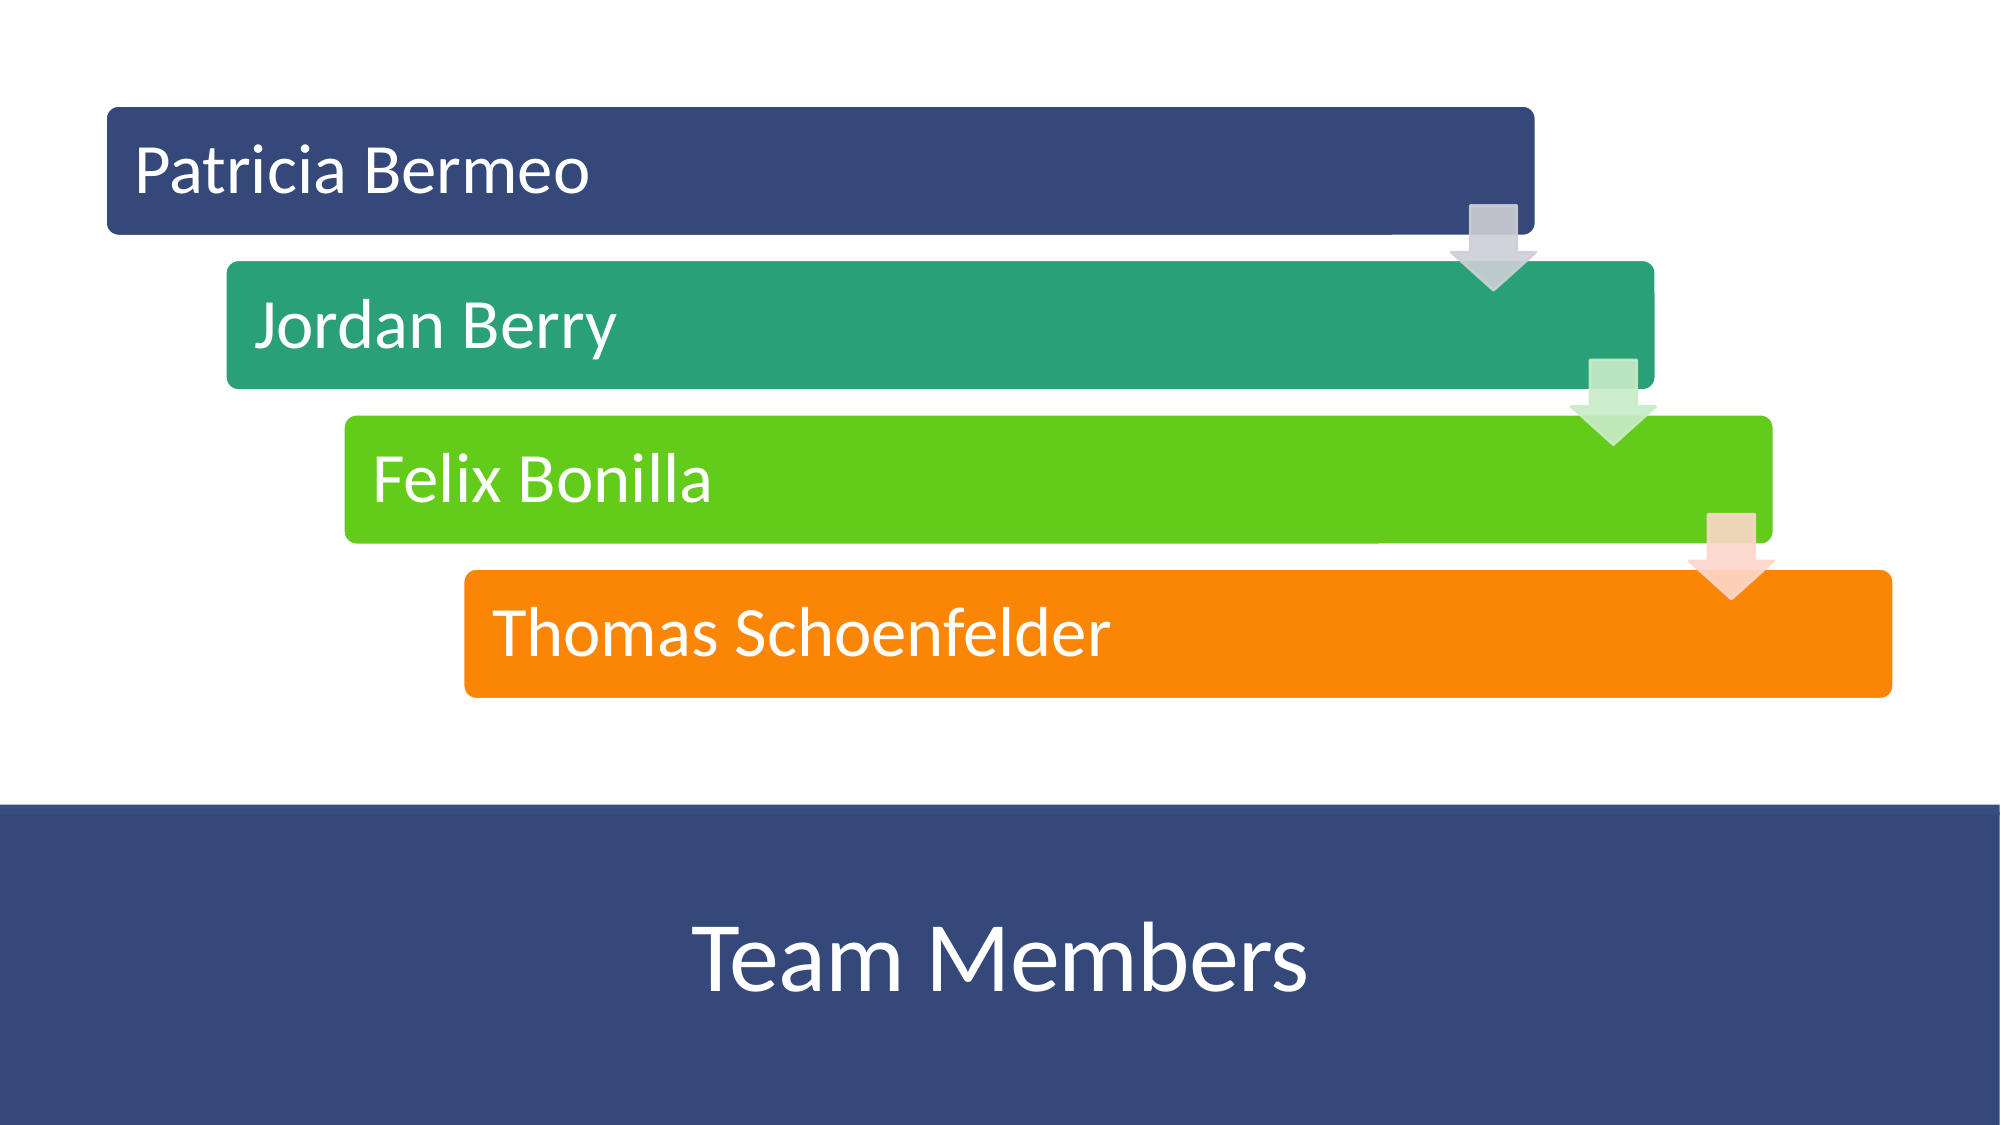

Patricia Bermeo
Jordan Berry
Felix Bonilla
Thomas Schoenfelder

# Team Members